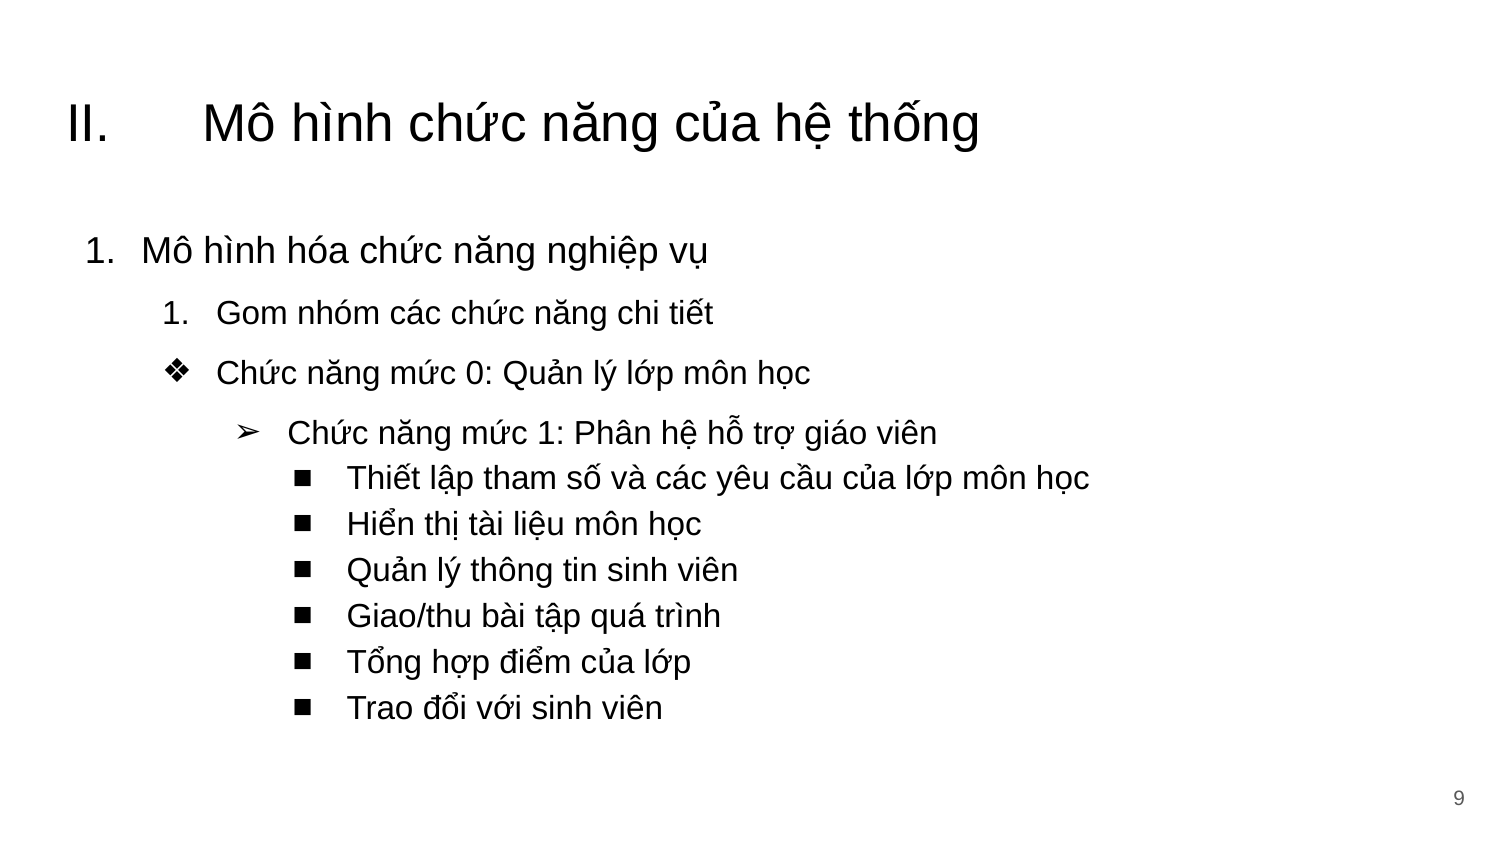

# II.	Mô hình chức năng của hệ thống
Mô hình hóa chức năng nghiệp vụ
Gom nhóm các chức năng chi tiết
Chức năng mức 0: Quản lý lớp môn học
Chức năng mức 1: Phân hệ hỗ trợ giáo viên
Thiết lập tham số và các yêu cầu của lớp môn học
Hiển thị tài liệu môn học
Quản lý thông tin sinh viên
Giao/thu bài tập quá trình
Tổng hợp điểm của lớp
Trao đổi với sinh viên
9